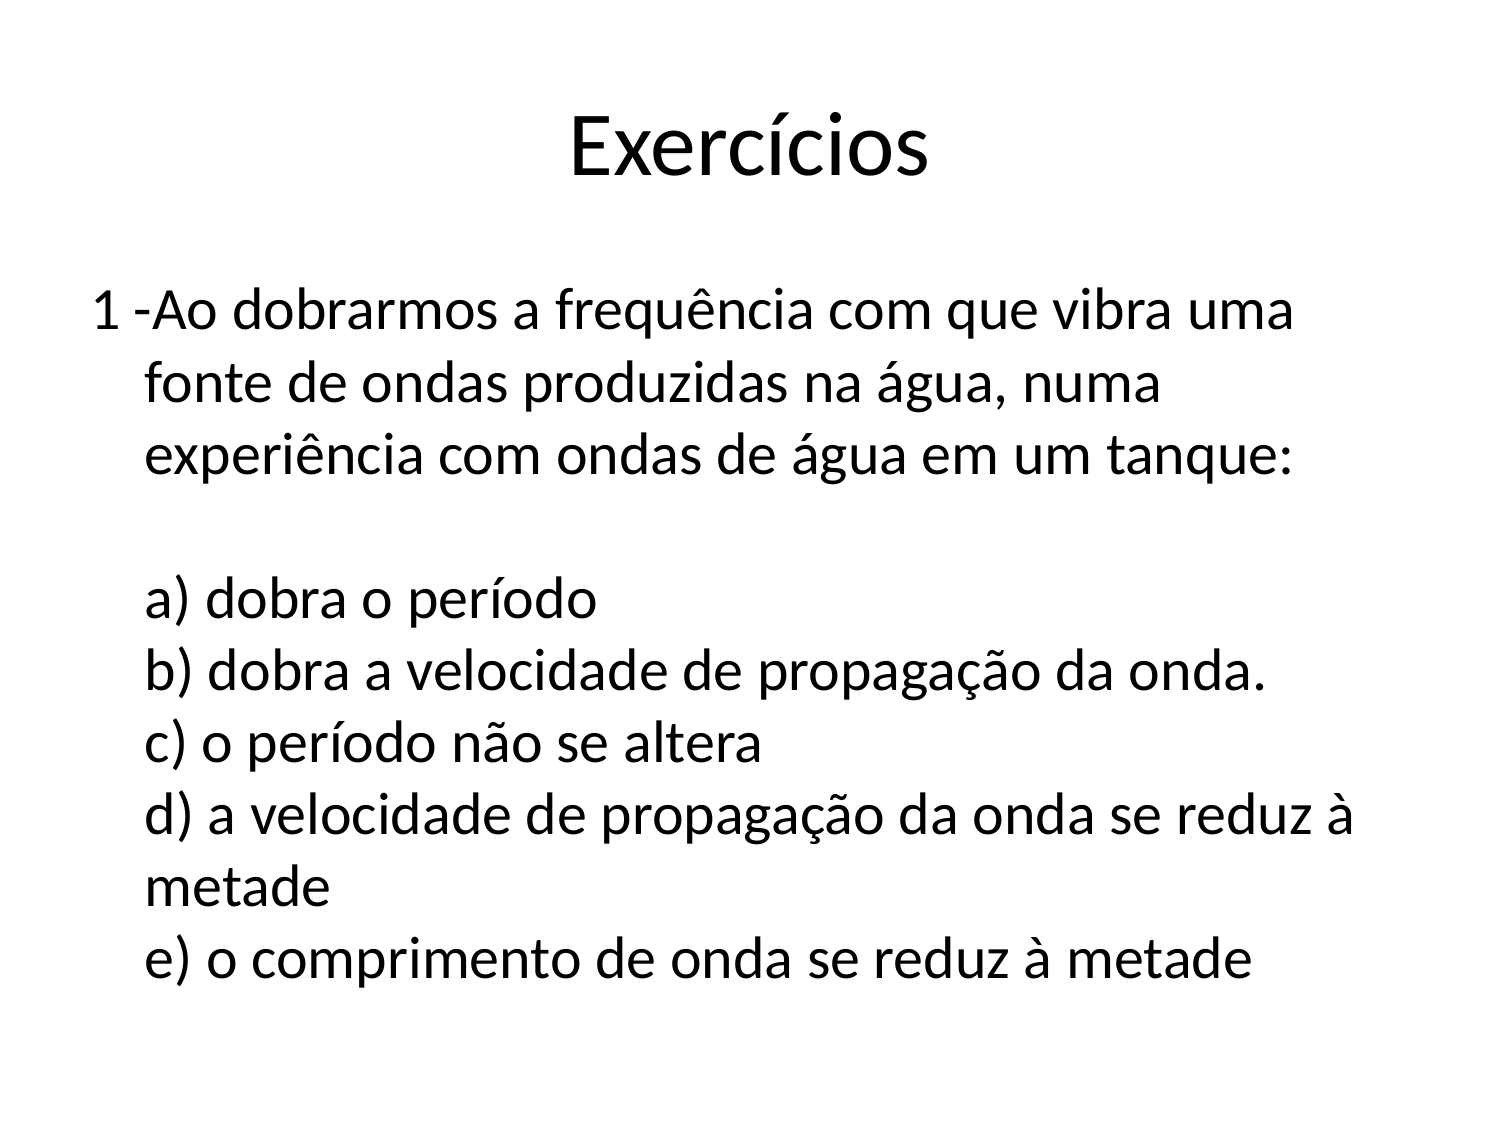

# Exercícios
1 -Ao dobrarmos a frequência com que vibra uma fonte de ondas produzidas na água, numa experiência com ondas de água em um tanque:
a) dobra o período
b) dobra a velocidade de propagação da onda.
c) o período não se altera
d) a velocidade de propagação da onda se reduz à metade
e) o comprimento de onda se reduz à metade